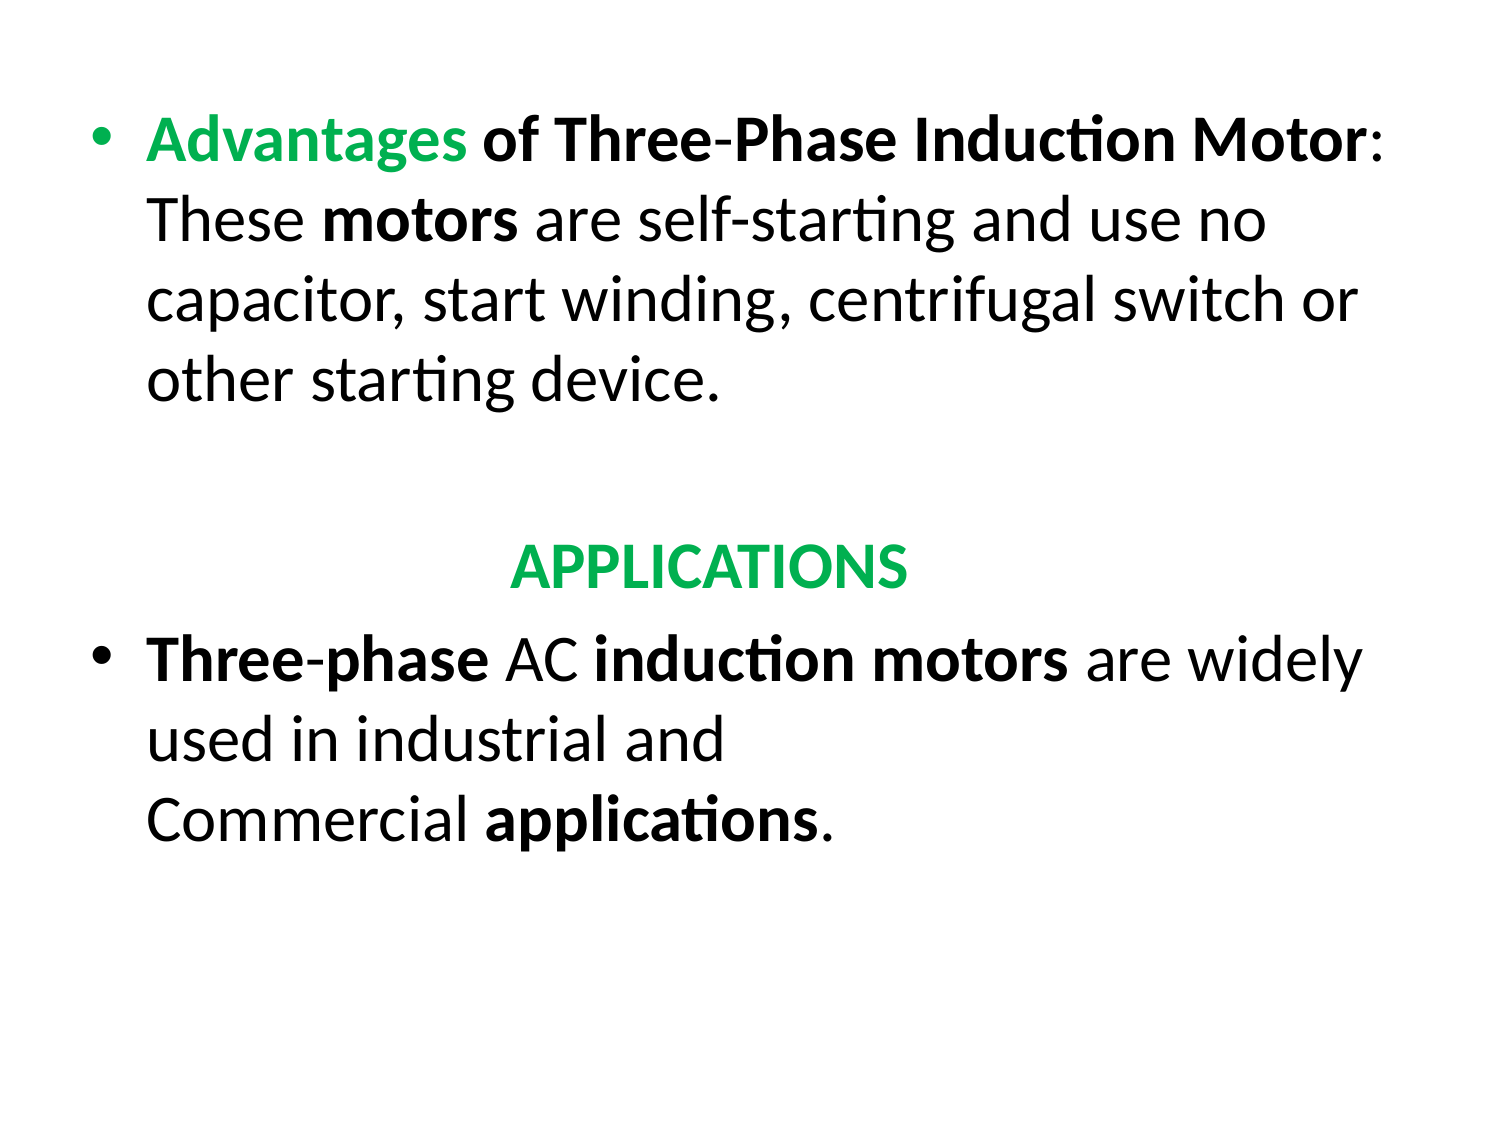

Advantages of Three-Phase Induction Motor: These motors are self-starting and use no capacitor, start winding, centrifugal switch or other starting device.

                            APPLICATIONS
Three-phase AC induction motors are widely used in industrial and Commercial applications.